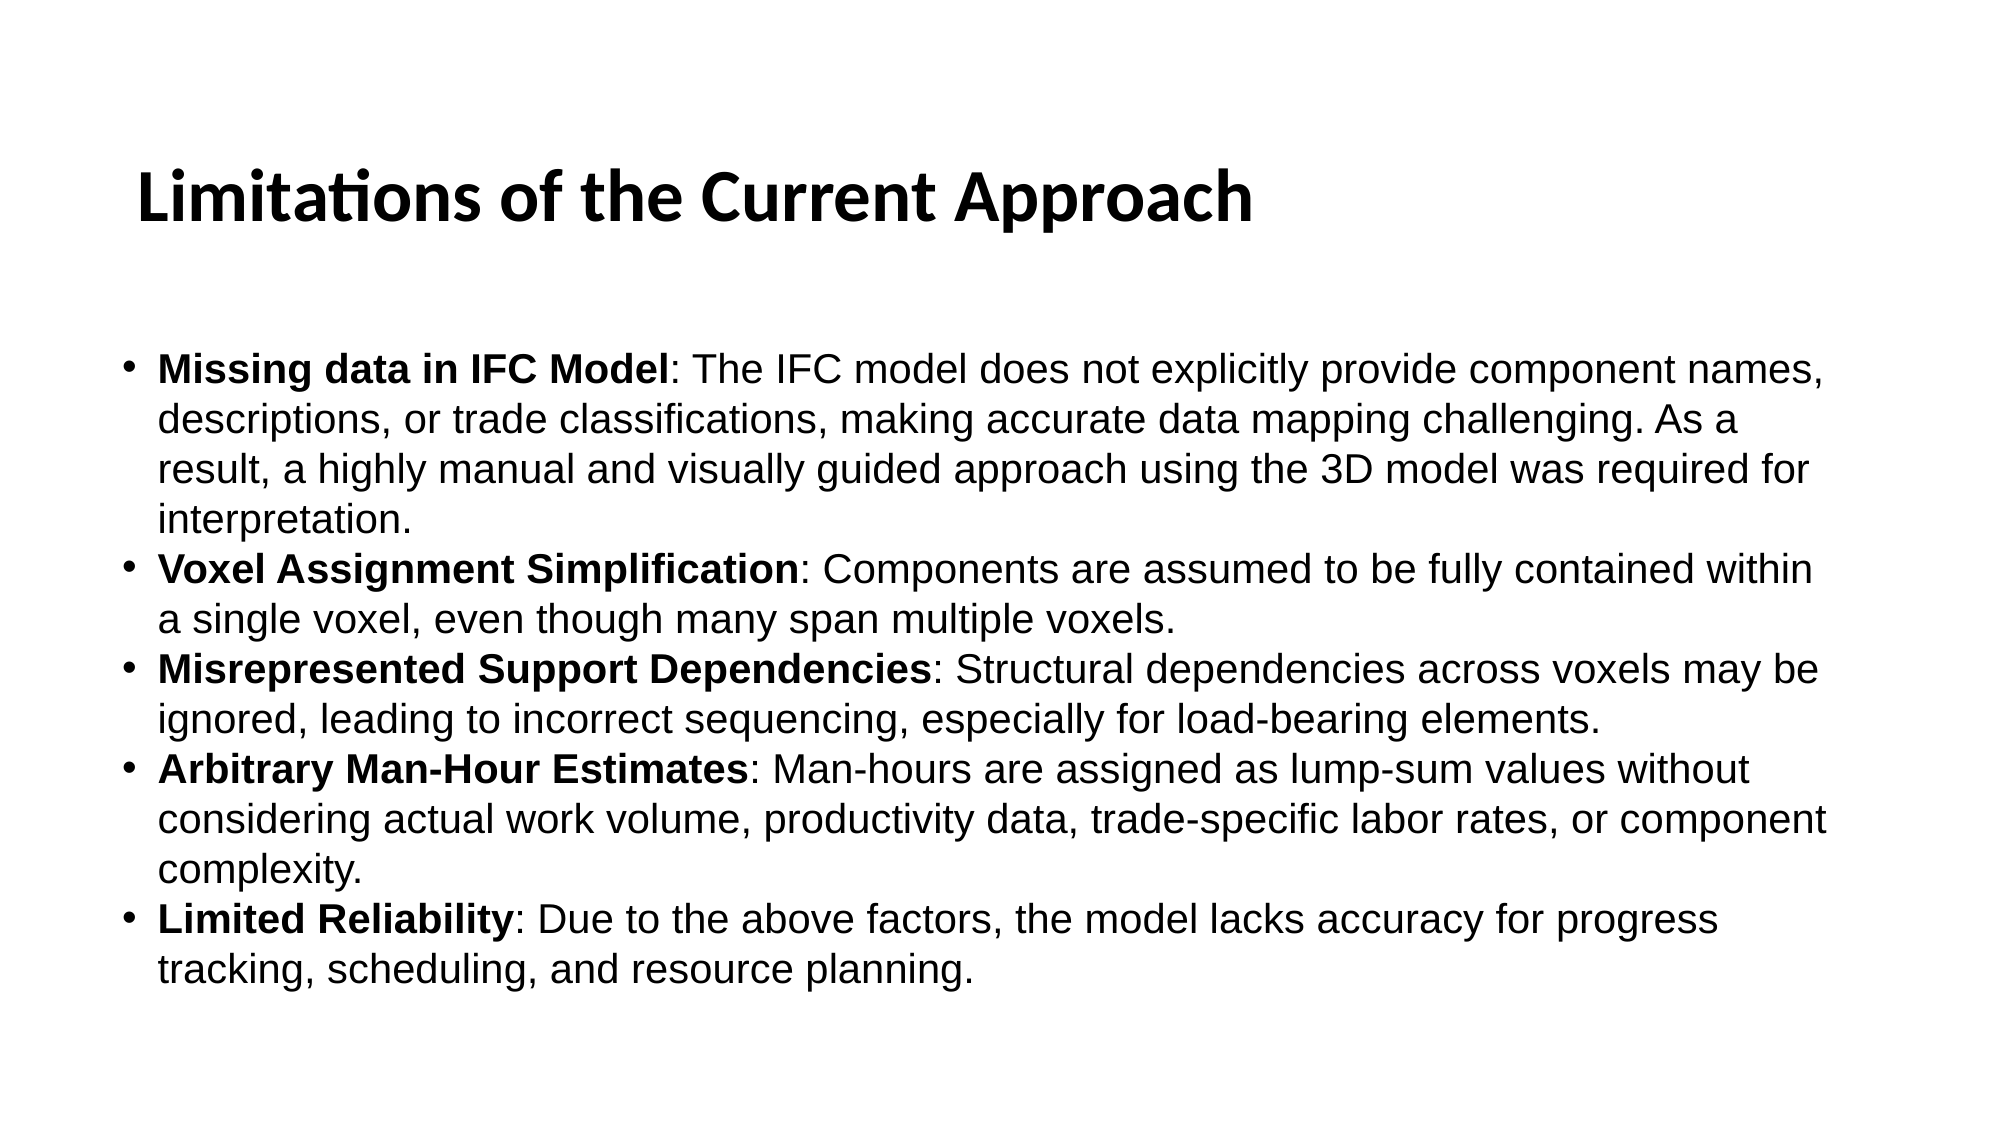

# Limitations of the Current Approach

Missing data in IFC Model: The IFC model does not explicitly provide component names, descriptions, or trade classifications, making accurate data mapping challenging. As a result, a highly manual and visually guided approach using the 3D model was required for interpretation.
Voxel Assignment Simplification: Components are assumed to be fully contained within a single voxel, even though many span multiple voxels.
Misrepresented Support Dependencies: Structural dependencies across voxels may be ignored, leading to incorrect sequencing, especially for load-bearing elements.
Arbitrary Man-Hour Estimates: Man-hours are assigned as lump-sum values without considering actual work volume, productivity data, trade-specific labor rates, or component complexity.
Limited Reliability: Due to the above factors, the model lacks accuracy for progress tracking, scheduling, and resource planning.